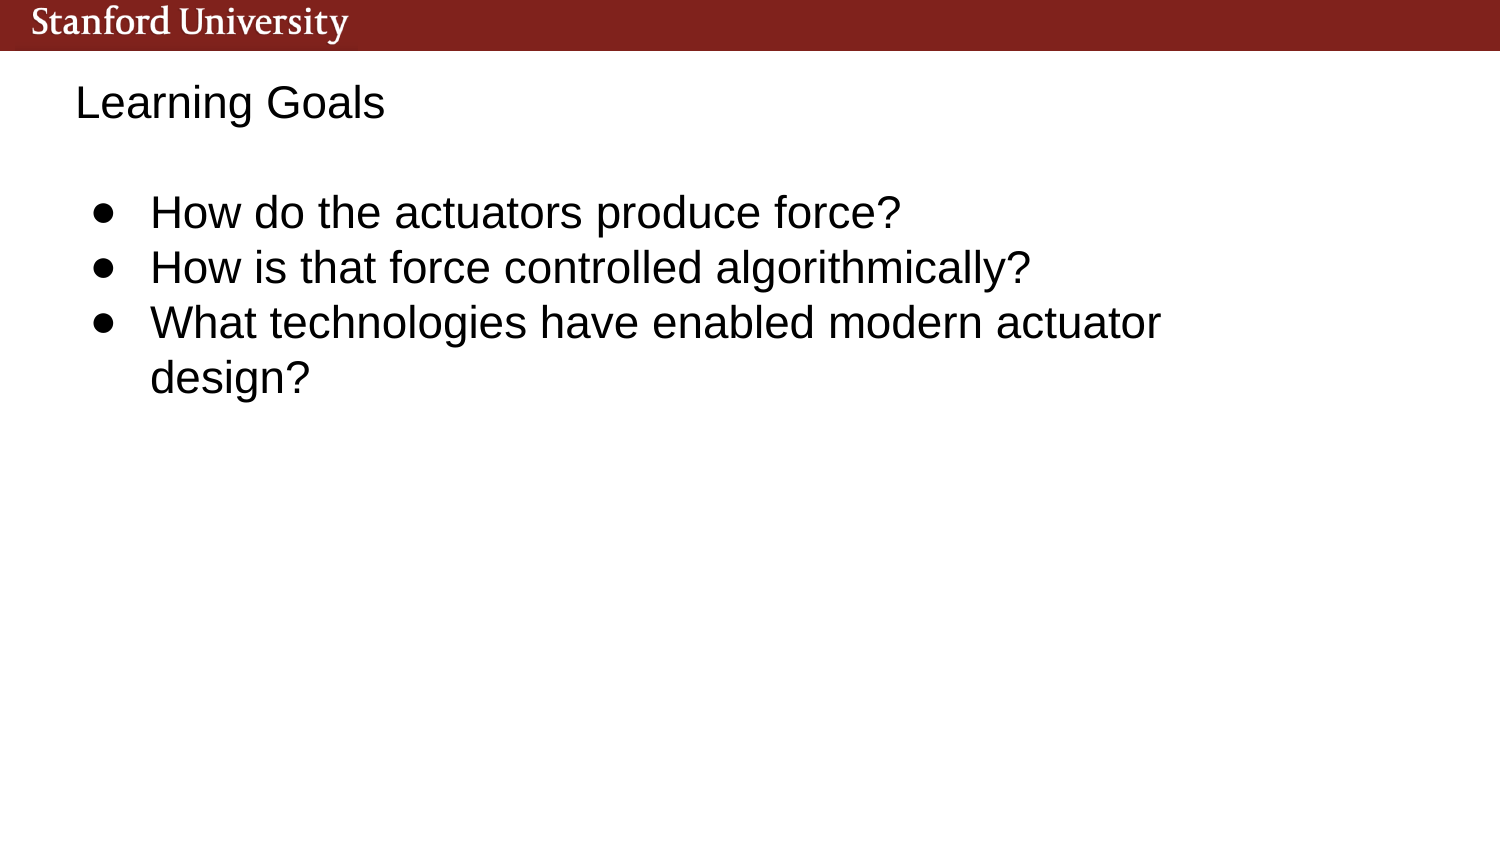

Learning Goals
How do the actuators produce force?
How is that force controlled algorithmically?
What technologies have enabled modern actuator design?